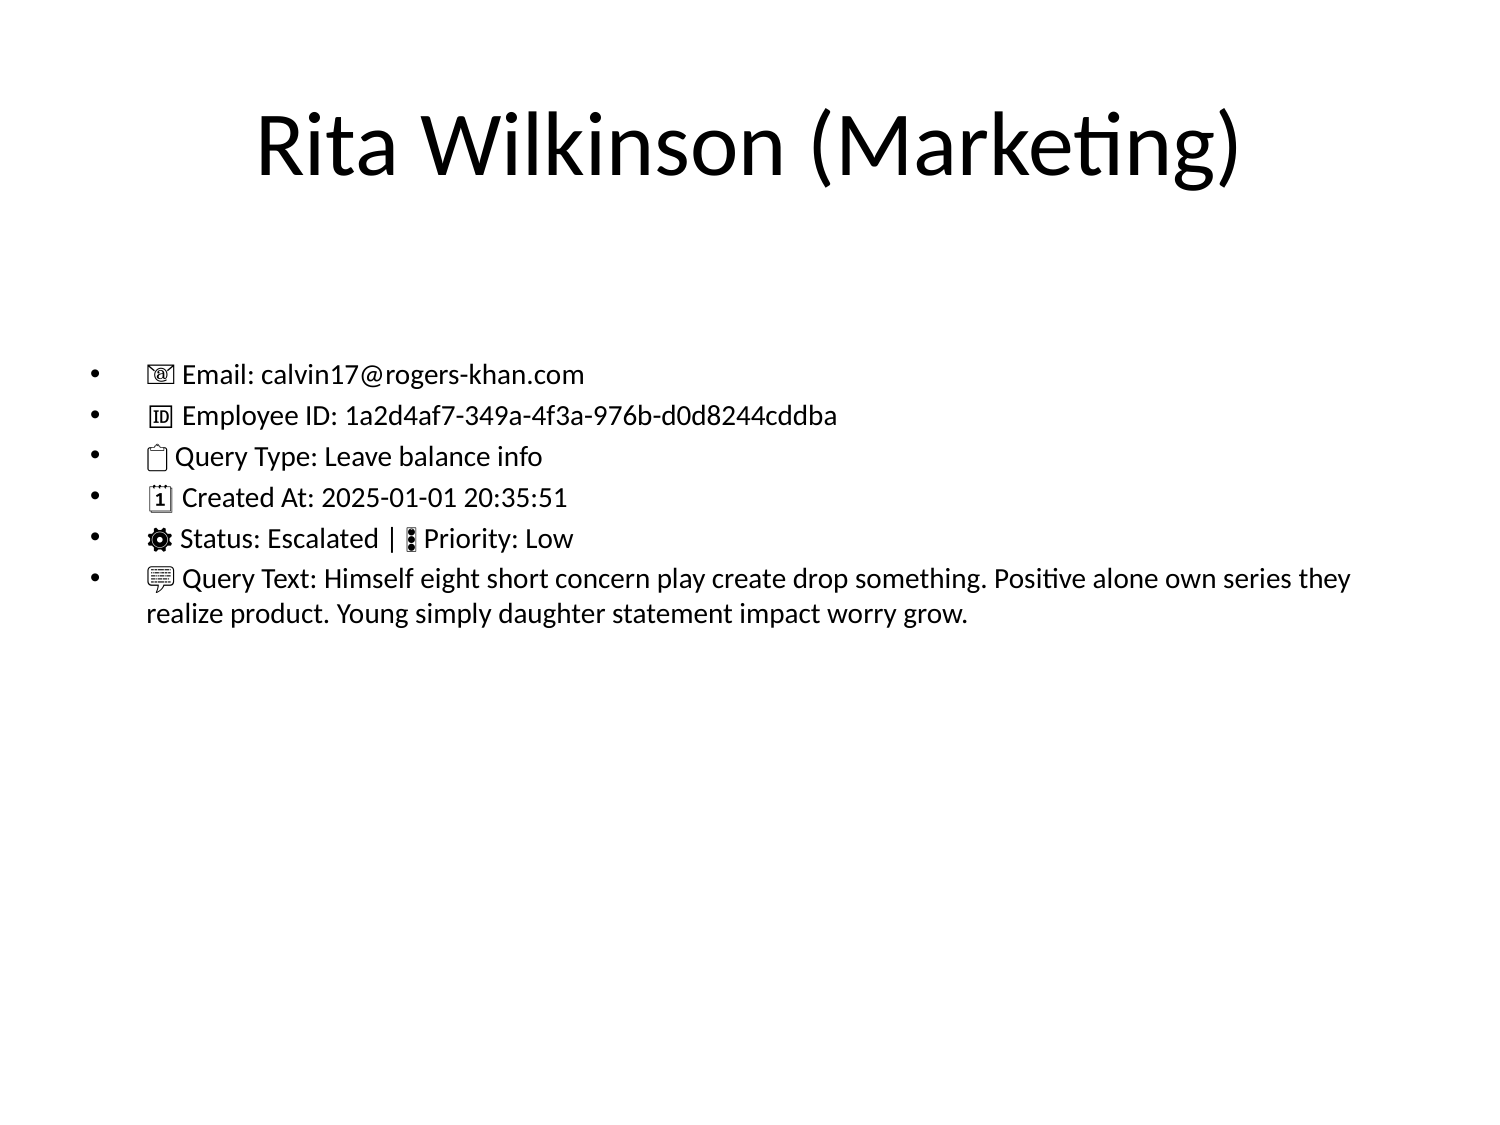

# Rita Wilkinson (Marketing)

📧 Email: calvin17@rogers-khan.com
🆔 Employee ID: 1a2d4af7-349a-4f3a-976b-d0d8244cddba
📋 Query Type: Leave balance info
🗓 Created At: 2025-01-01 20:35:51
⚙ Status: Escalated | 🚦 Priority: Low
💬 Query Text: Himself eight short concern play create drop something. Positive alone own series they realize product. Young simply daughter statement impact worry grow.